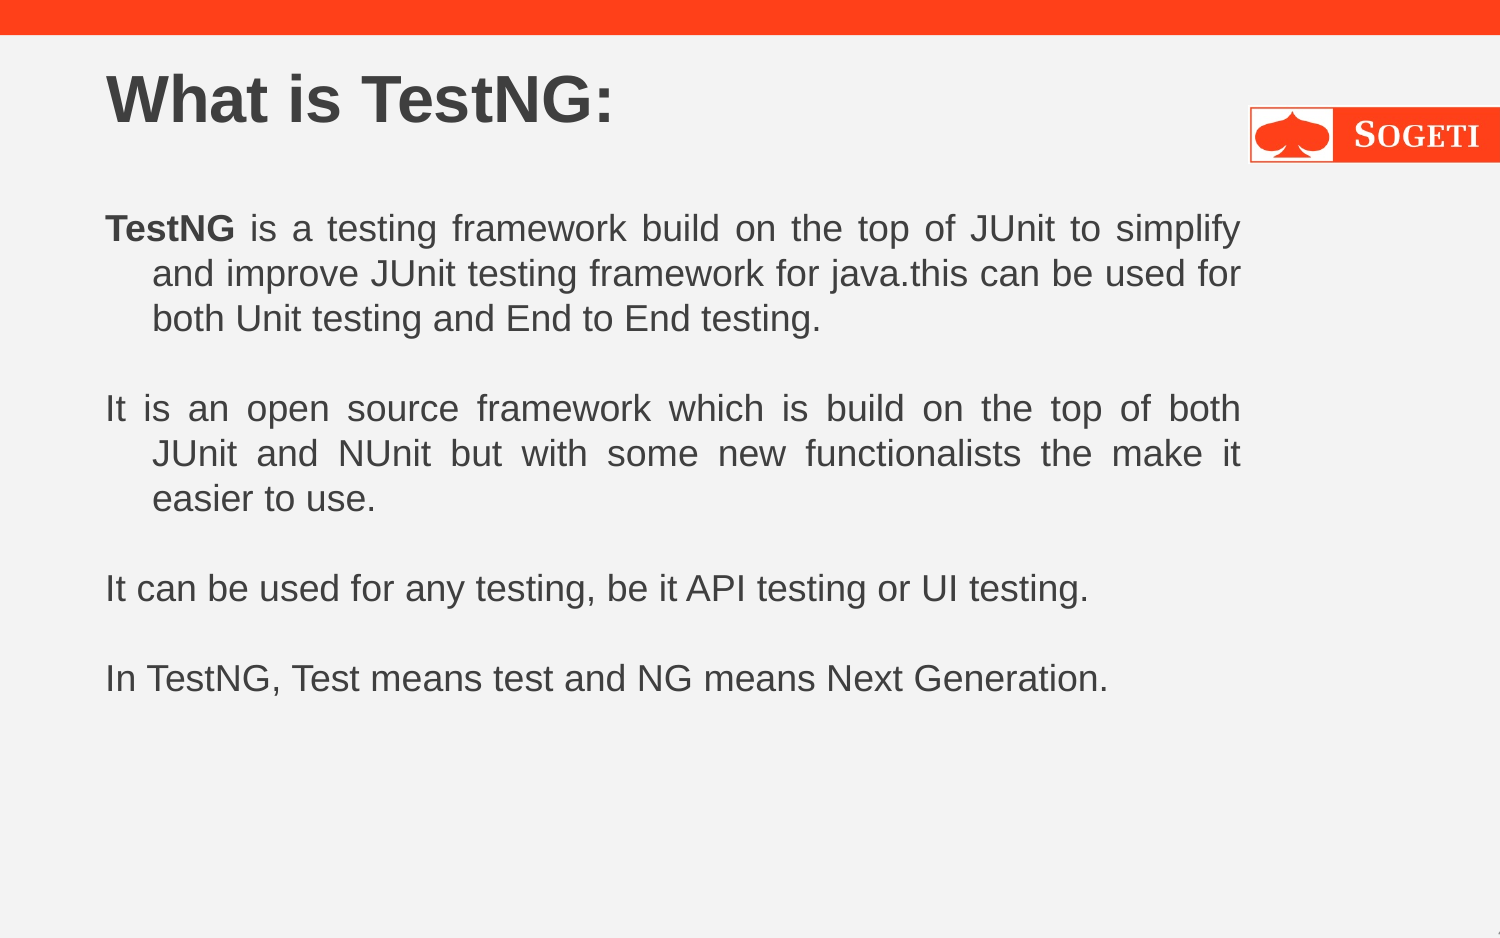

#
What is TestNG:

TestNG is a testing framework build on the top of JUnit to simplify and improve JUnit testing framework for java.this can be used for both Unit testing and End to End testing.

It is an open source framework which is build on the top of both JUnit and NUnit but with some new functionalists the make it easier to use.

It can be used for any testing, be it API testing or UI testing.

In TestNG, Test means test and NG means Next Generation.

2